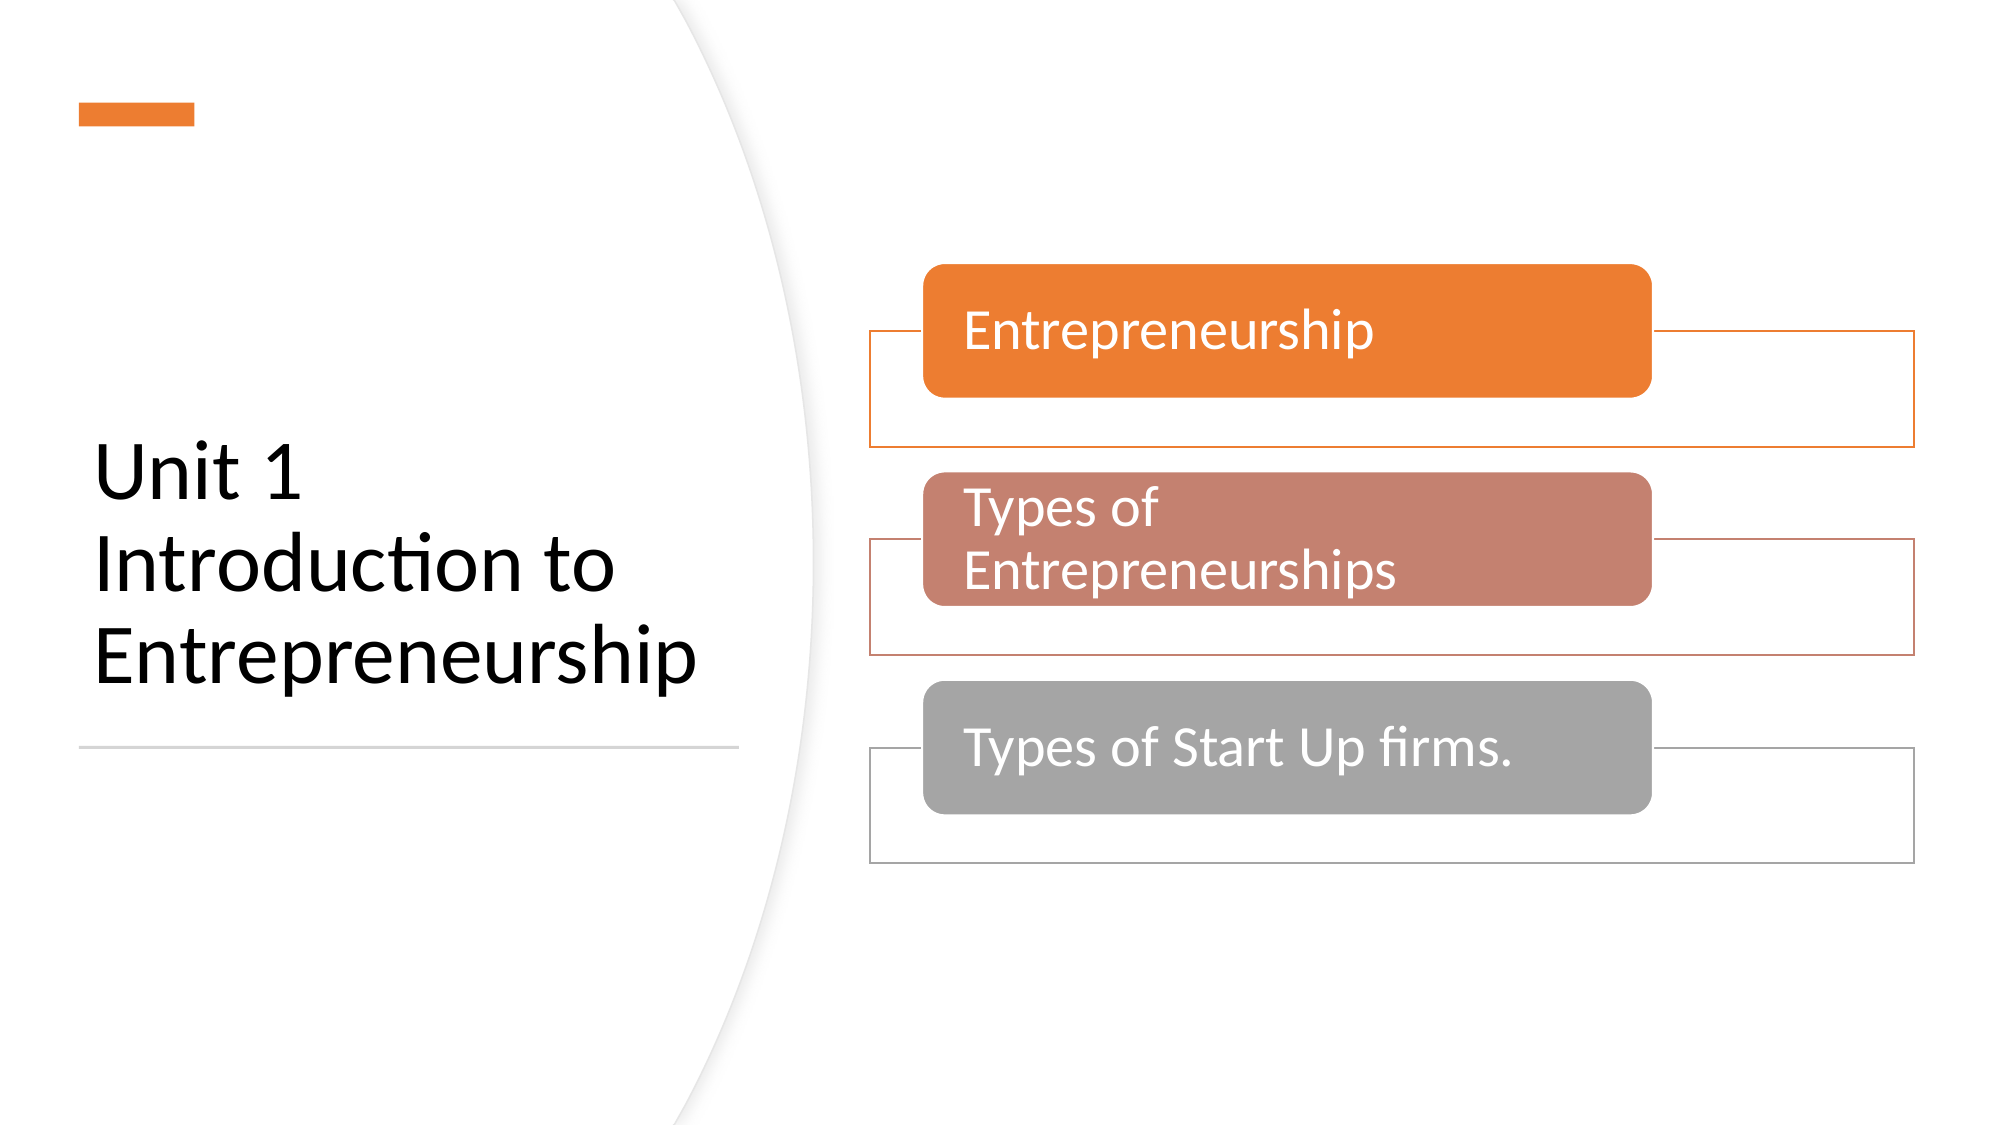

Entrepreneurship
Types of Entrepreneurships
Types of Start Up firms.
# Unit 1 Introduction to Entrepreneurship